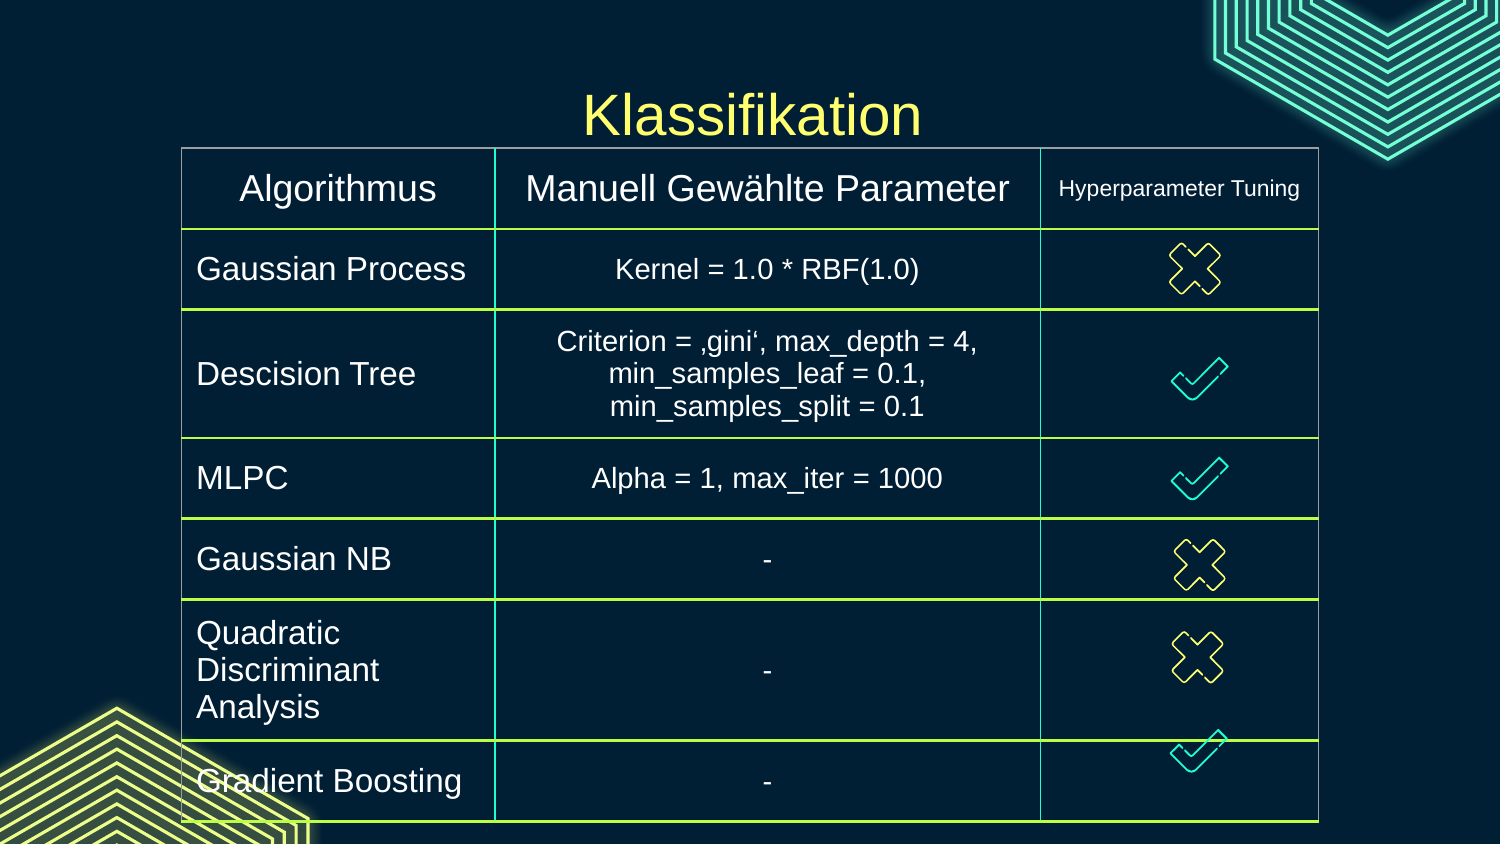

# Klassifikation
| Algorithmus | Manuell Gewählte Parameter | Hyperparameter Tuning |
| --- | --- | --- |
| Gaussian Process | Kernel = 1.0 \* RBF(1.0) |  |
| Descision Tree | Criterion = ‚gini‘, max\_depth = 4, min\_samples\_leaf = 0.1, min\_samples\_split = 0.1 |  |
| MLPC | Alpha = 1, max\_iter = 1000 |  |
| Gaussian NB | - |  |
| Quadratic Discriminant Analysis | - |  |
| Gradient Boosting | - |  |